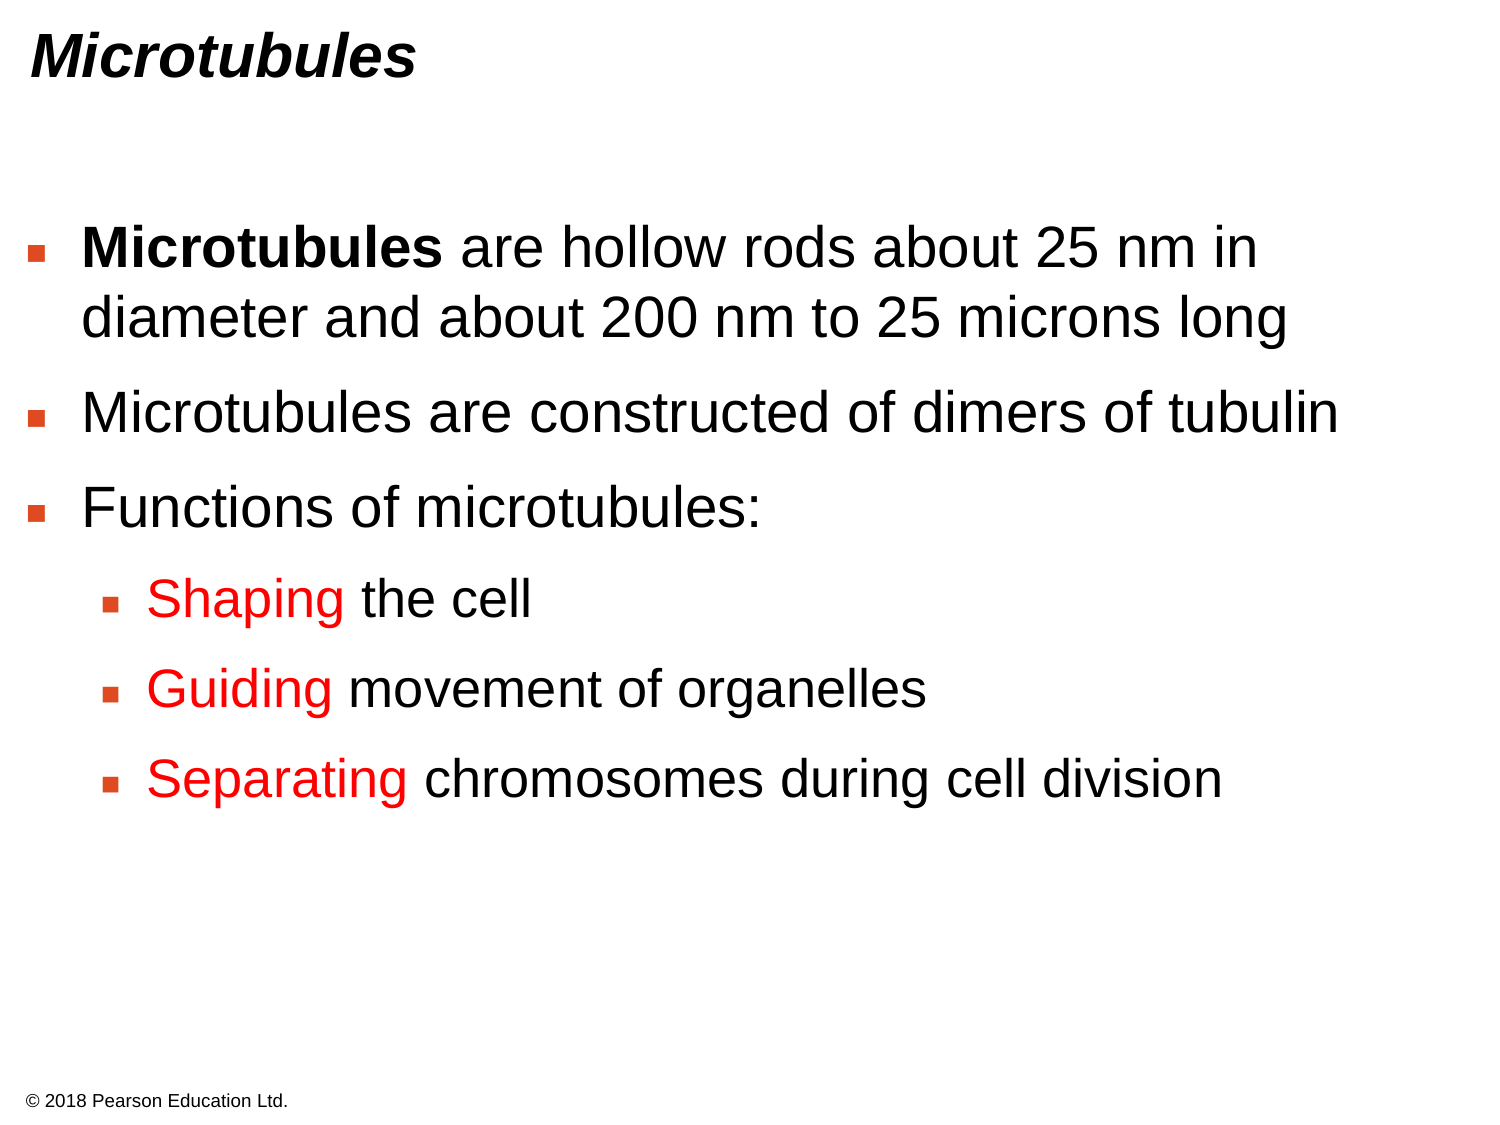

# Microtubules
Microtubules are hollow rods about 25 nm in diameter and about 200 nm to 25 microns long
Microtubules are constructed of dimers of tubulin
Functions of microtubules:
Shaping the cell
Guiding movement of organelles
Separating chromosomes during cell division
© 2018 Pearson Education Ltd.